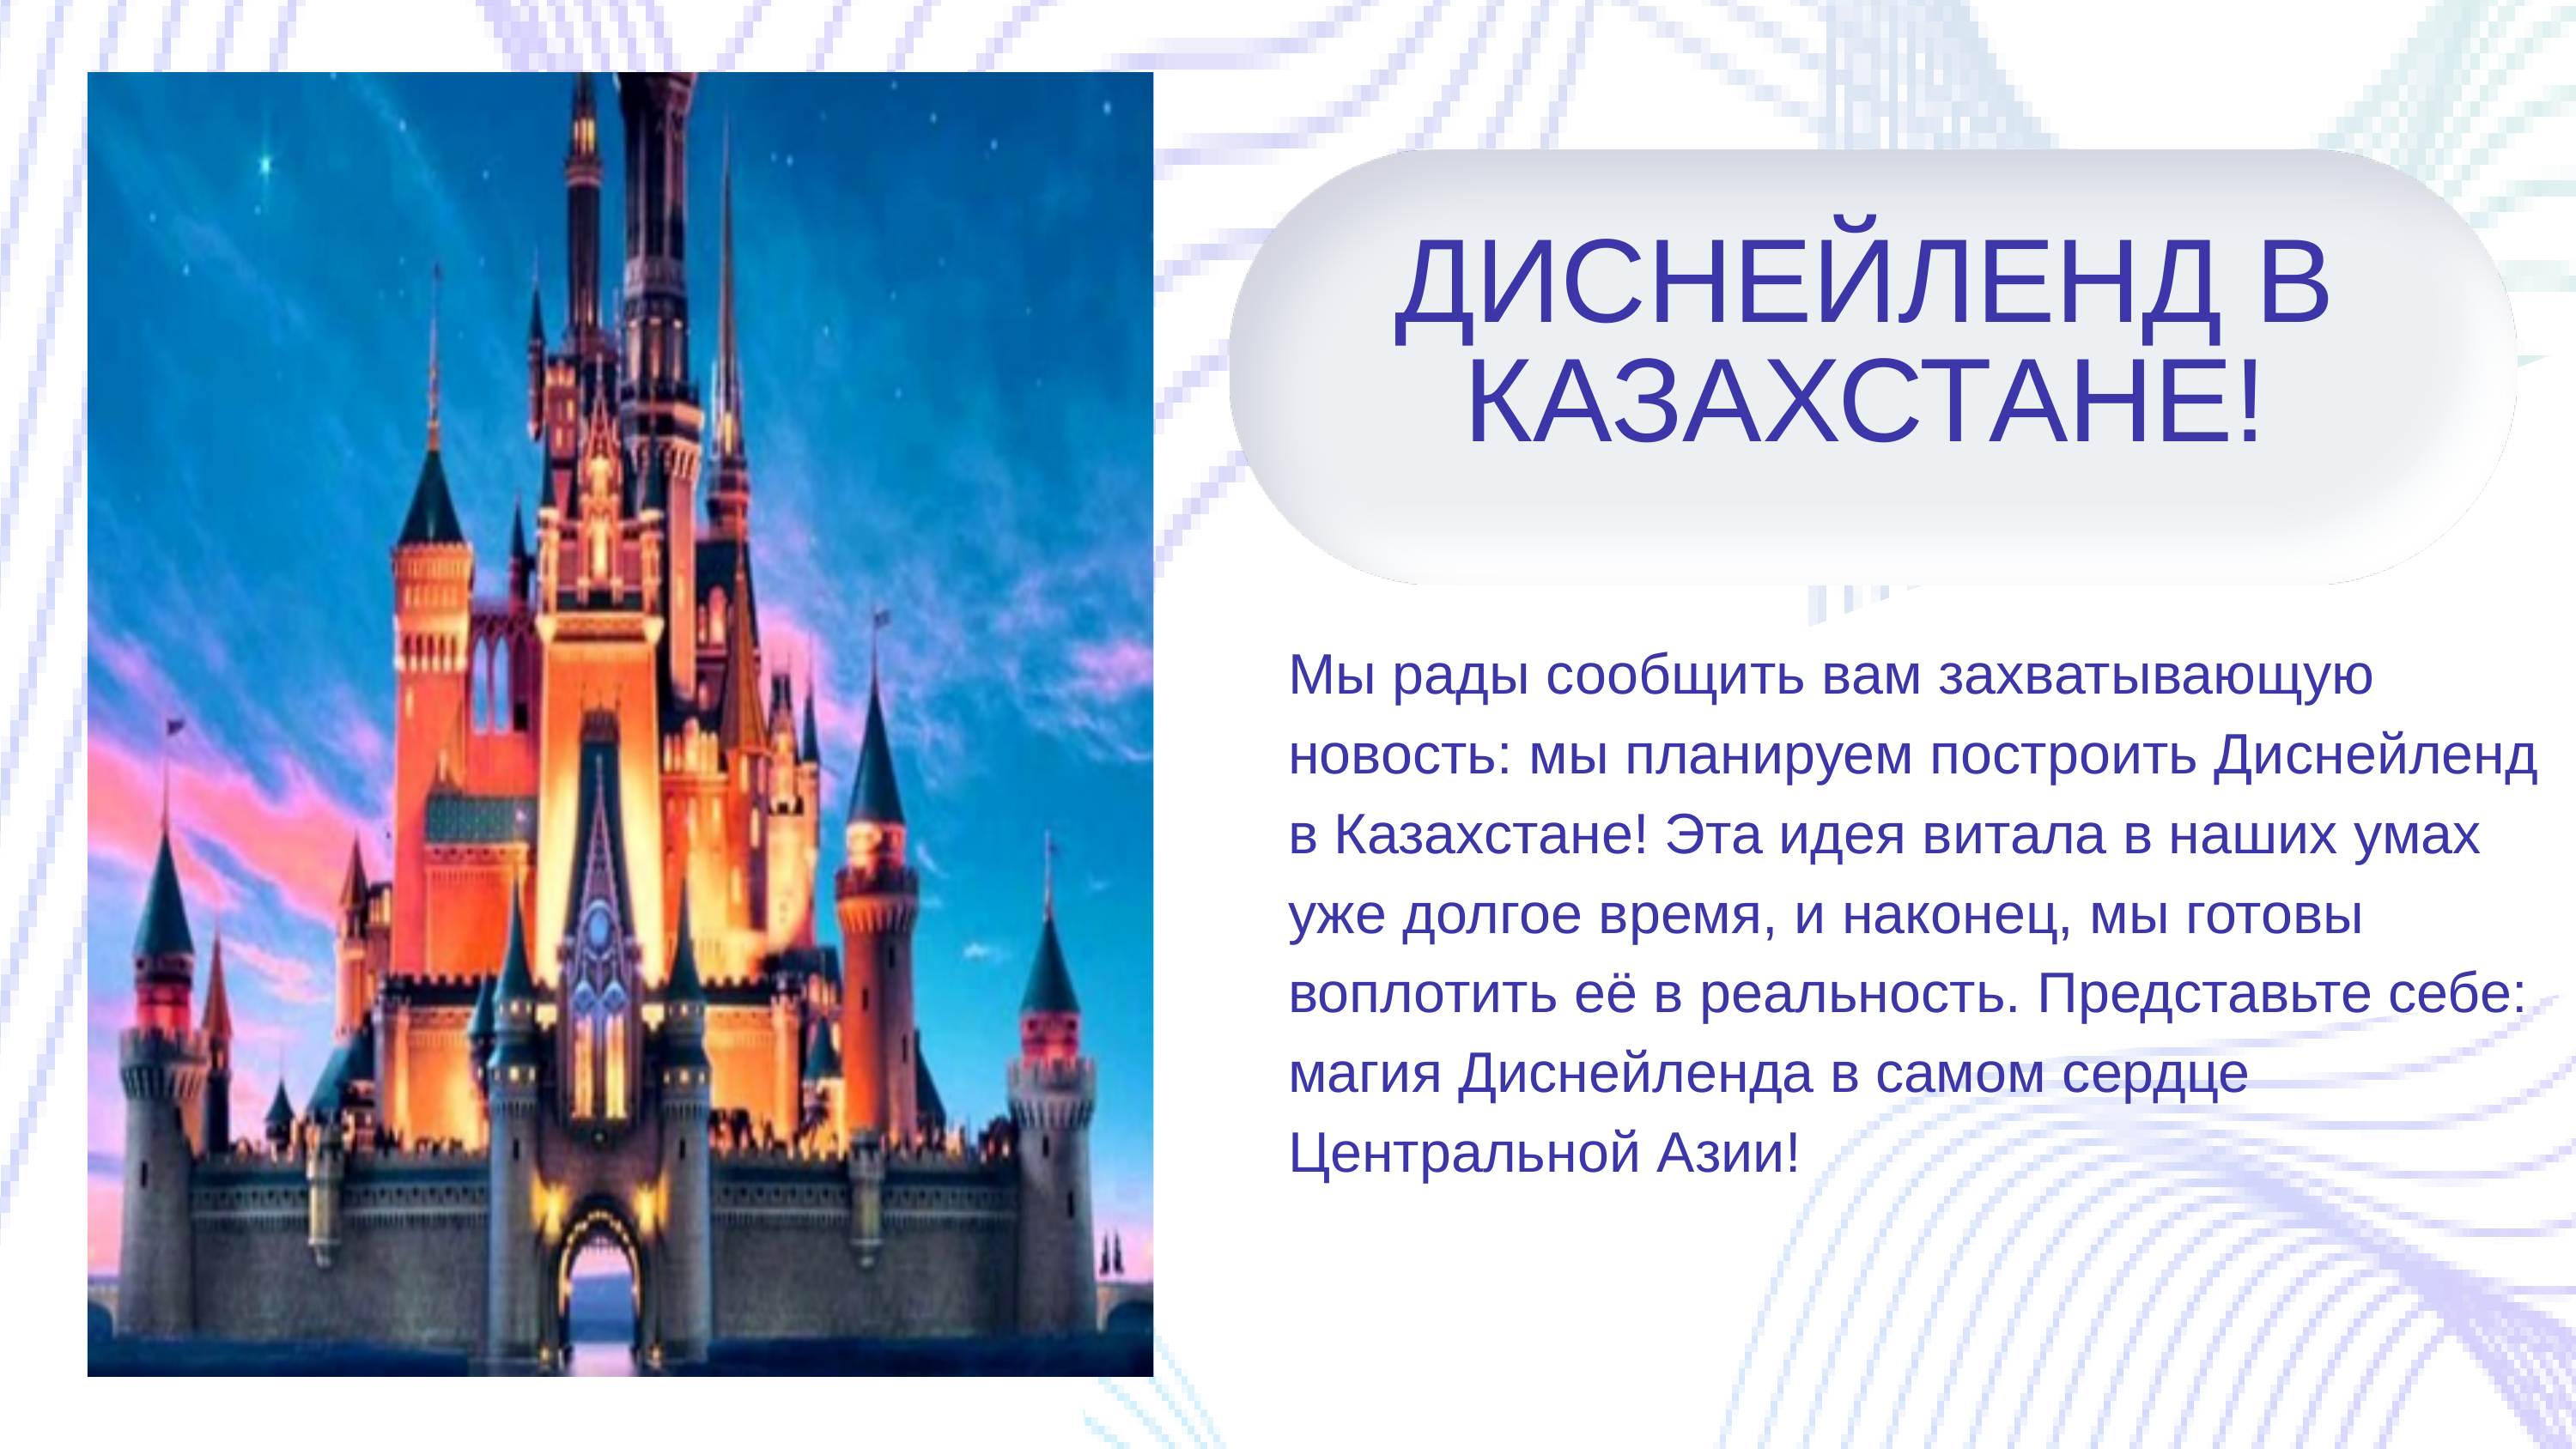

ДИСНЕЙЛЕНД В КАЗАХСТАНЕ!
Мы рады сообщить вам захватывающую новость: мы планируем построить Диснейленд в Казахстане! Эта идея витала в наших умах уже долгое время, и наконец, мы готовы воплотить её в реальность. Представьте себе: магия Диснейленда в самом сердце Центральной Азии!